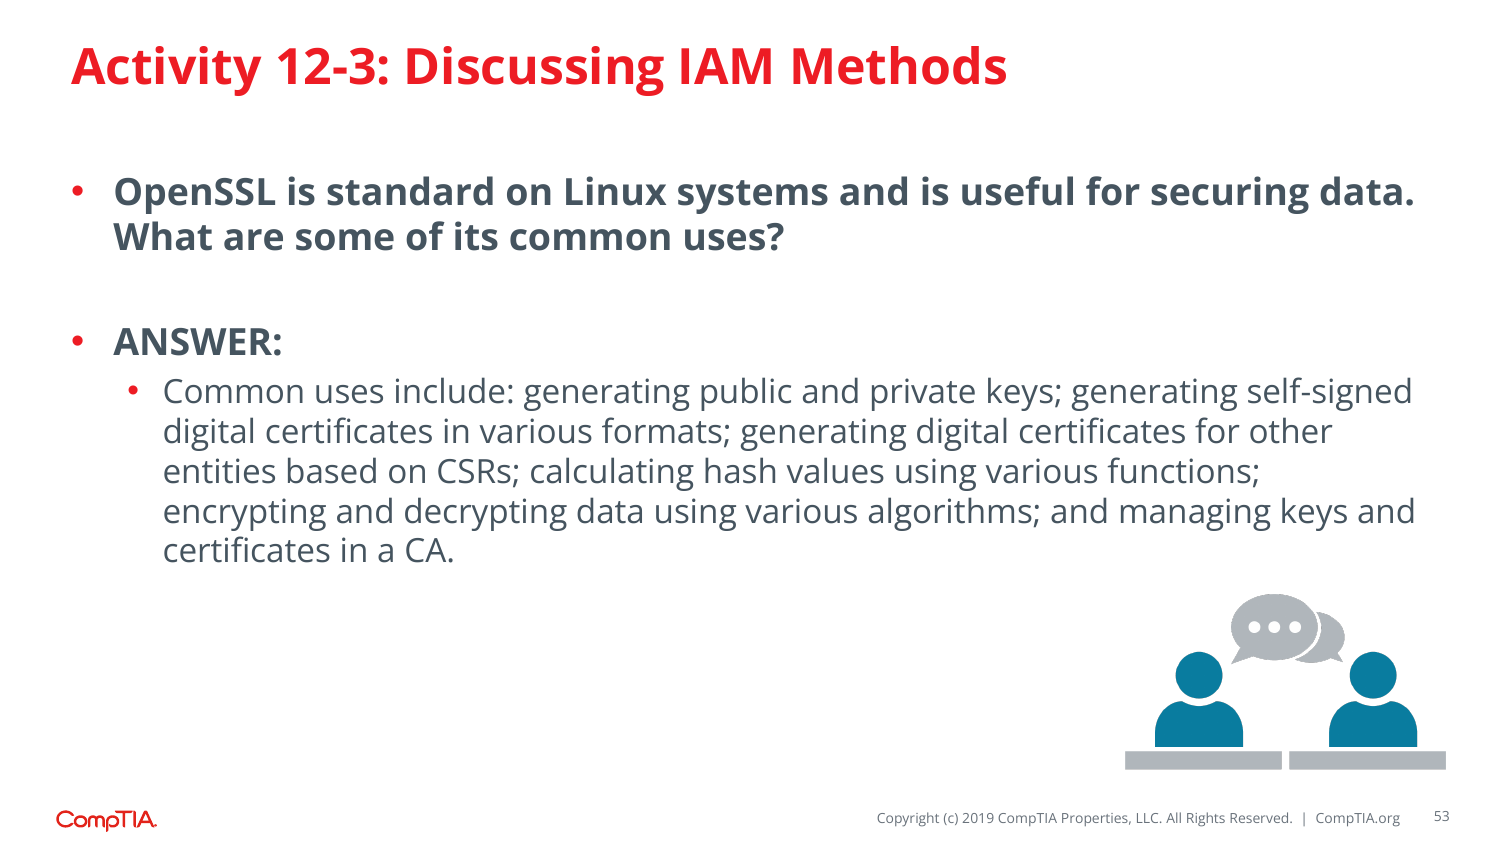

# Activity 12-3: Discussing IAM Methods
OpenSSL is standard on Linux systems and is useful for securing data. What are some of its common uses?

ANSWER:
Common uses include: generating public and private keys; generating self-signed digital certificates in various formats; generating digital certificates for other entities based on CSRs; calculating hash values using various functions; encrypting and decrypting data using various algorithms; and managing keys and certificates in a CA.

53